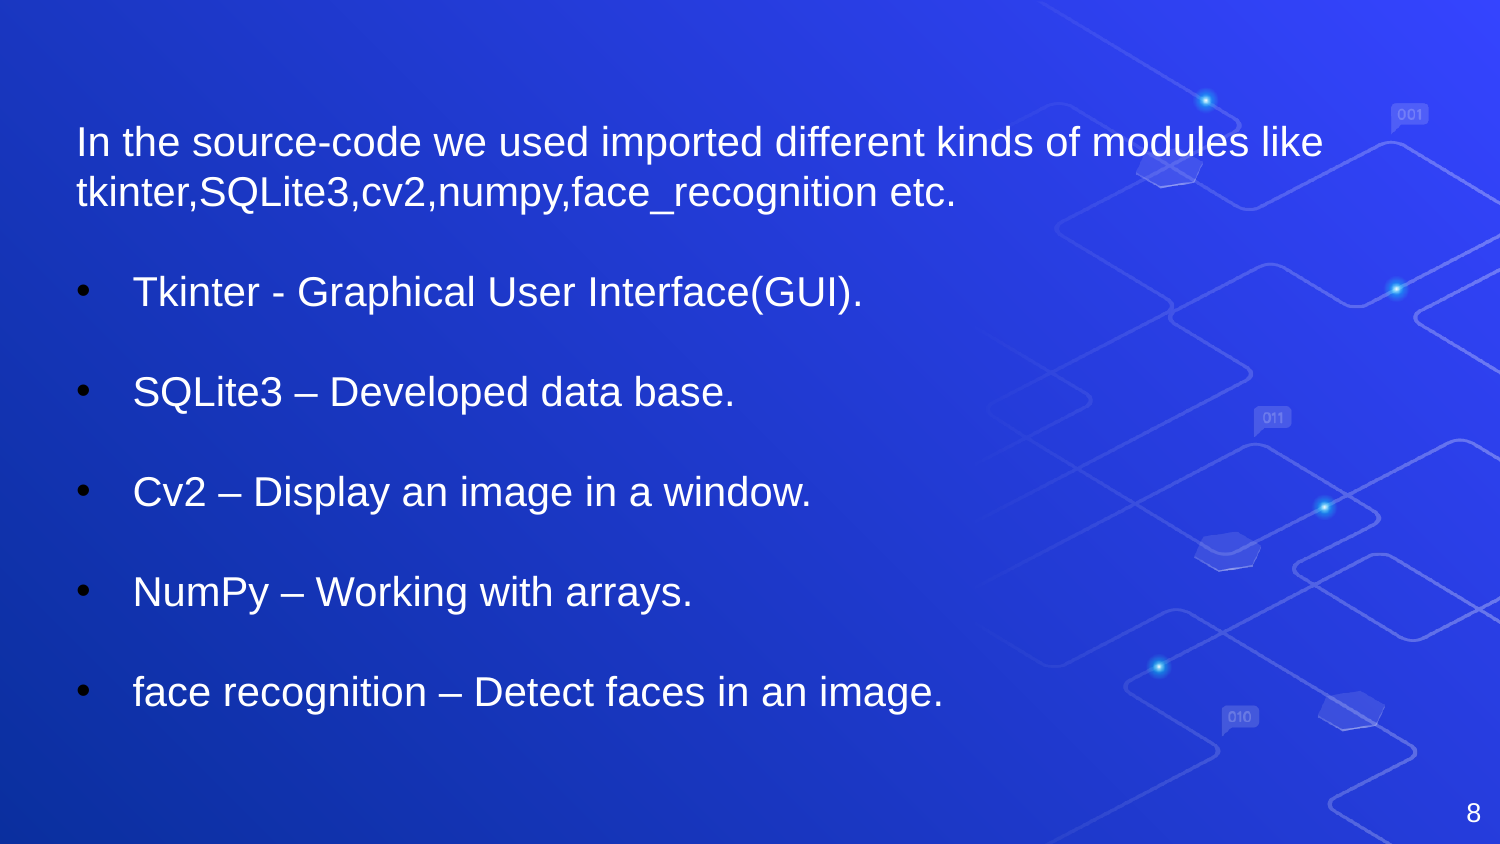

In the source-code we used imported different kinds of modules like
tkinter,SQLite3,cv2,numpy,face_recognition etc.

Tkinter - Graphical User Interface(GUI).

SQLite3 – Developed data base.

Cv2 – Display an image in a window.

NumPy – Working with arrays.

face recognition – Detect faces in an image.

8